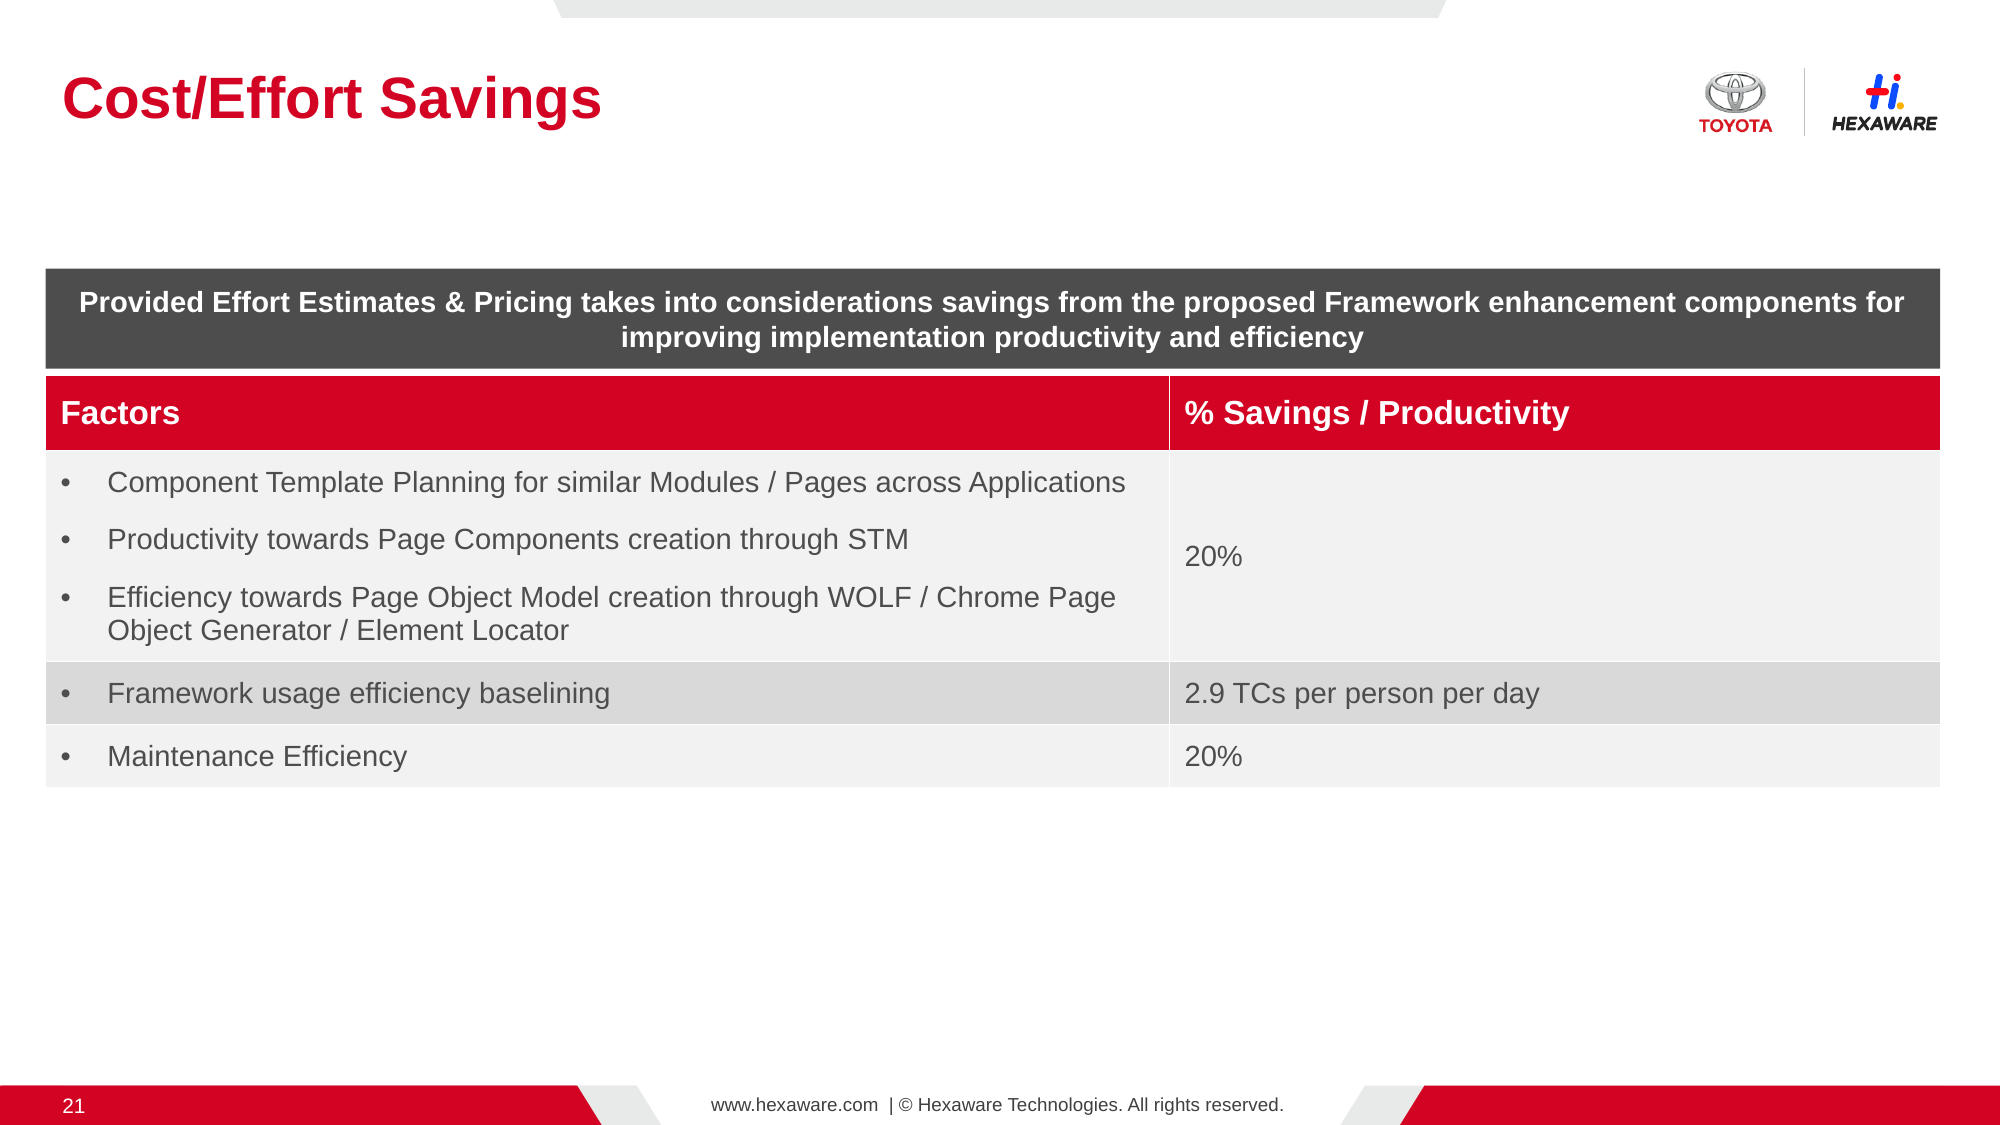

# Cost/Effort Savings
Provided Effort Estimates & Pricing takes into considerations savings from the proposed Framework enhancement components for improving implementation productivity and efficiency
| Factors | % Savings / Productivity |
| --- | --- |
| Component Template Planning for similar Modules / Pages across Applications Productivity towards Page Components creation through STM Efficiency towards Page Object Model creation through WOLF / Chrome Page Object Generator / Element Locator | 20% |
| Framework usage efficiency baselining | 2.9 TCs per person per day |
| Maintenance Efficiency | 20% |